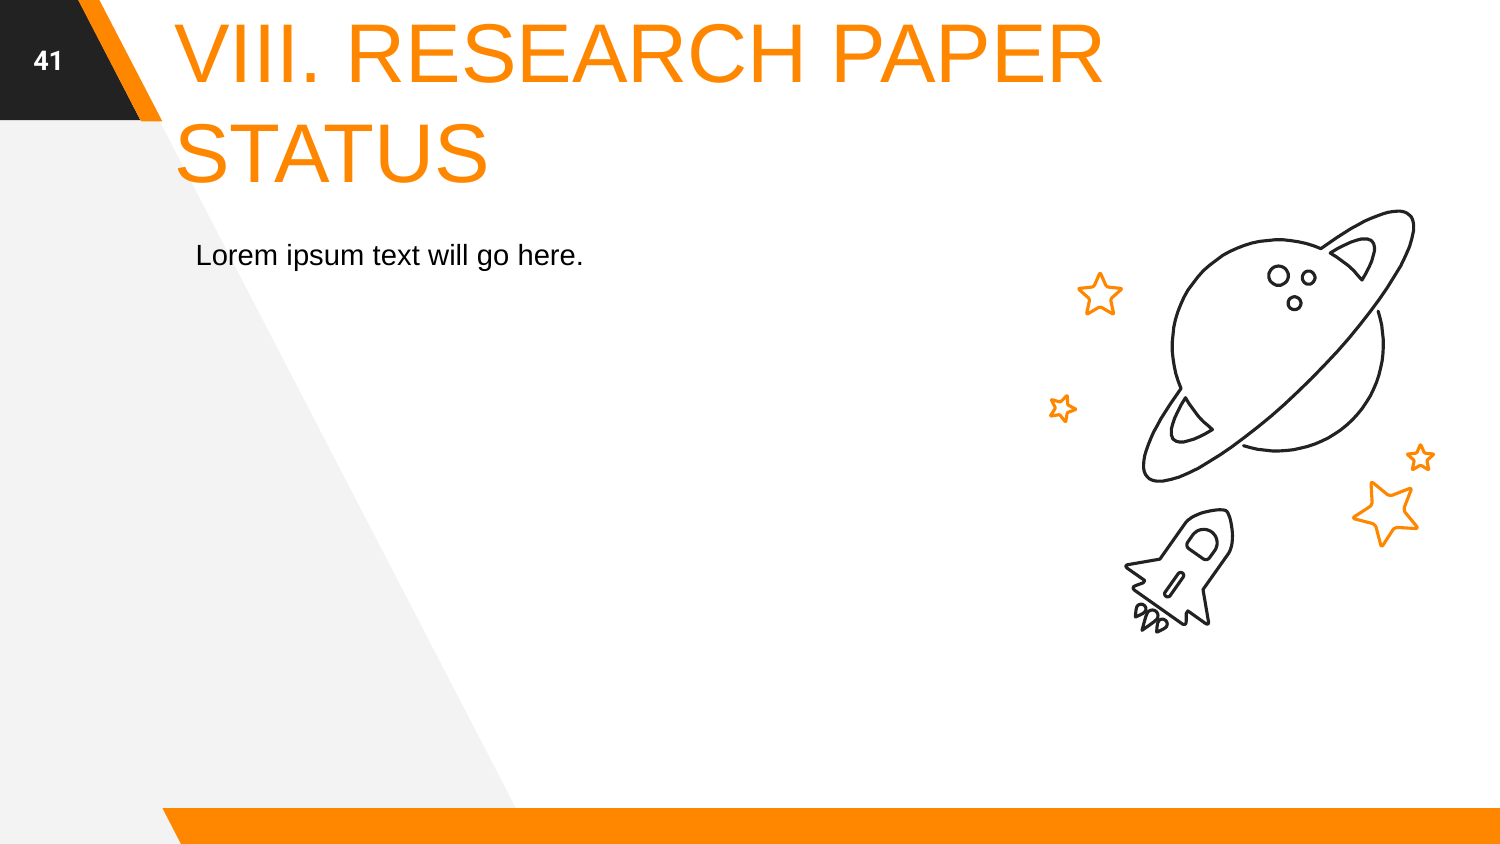

41
VIII. RESEARCH PAPER STATUS

Lorem ipsum text will go here.